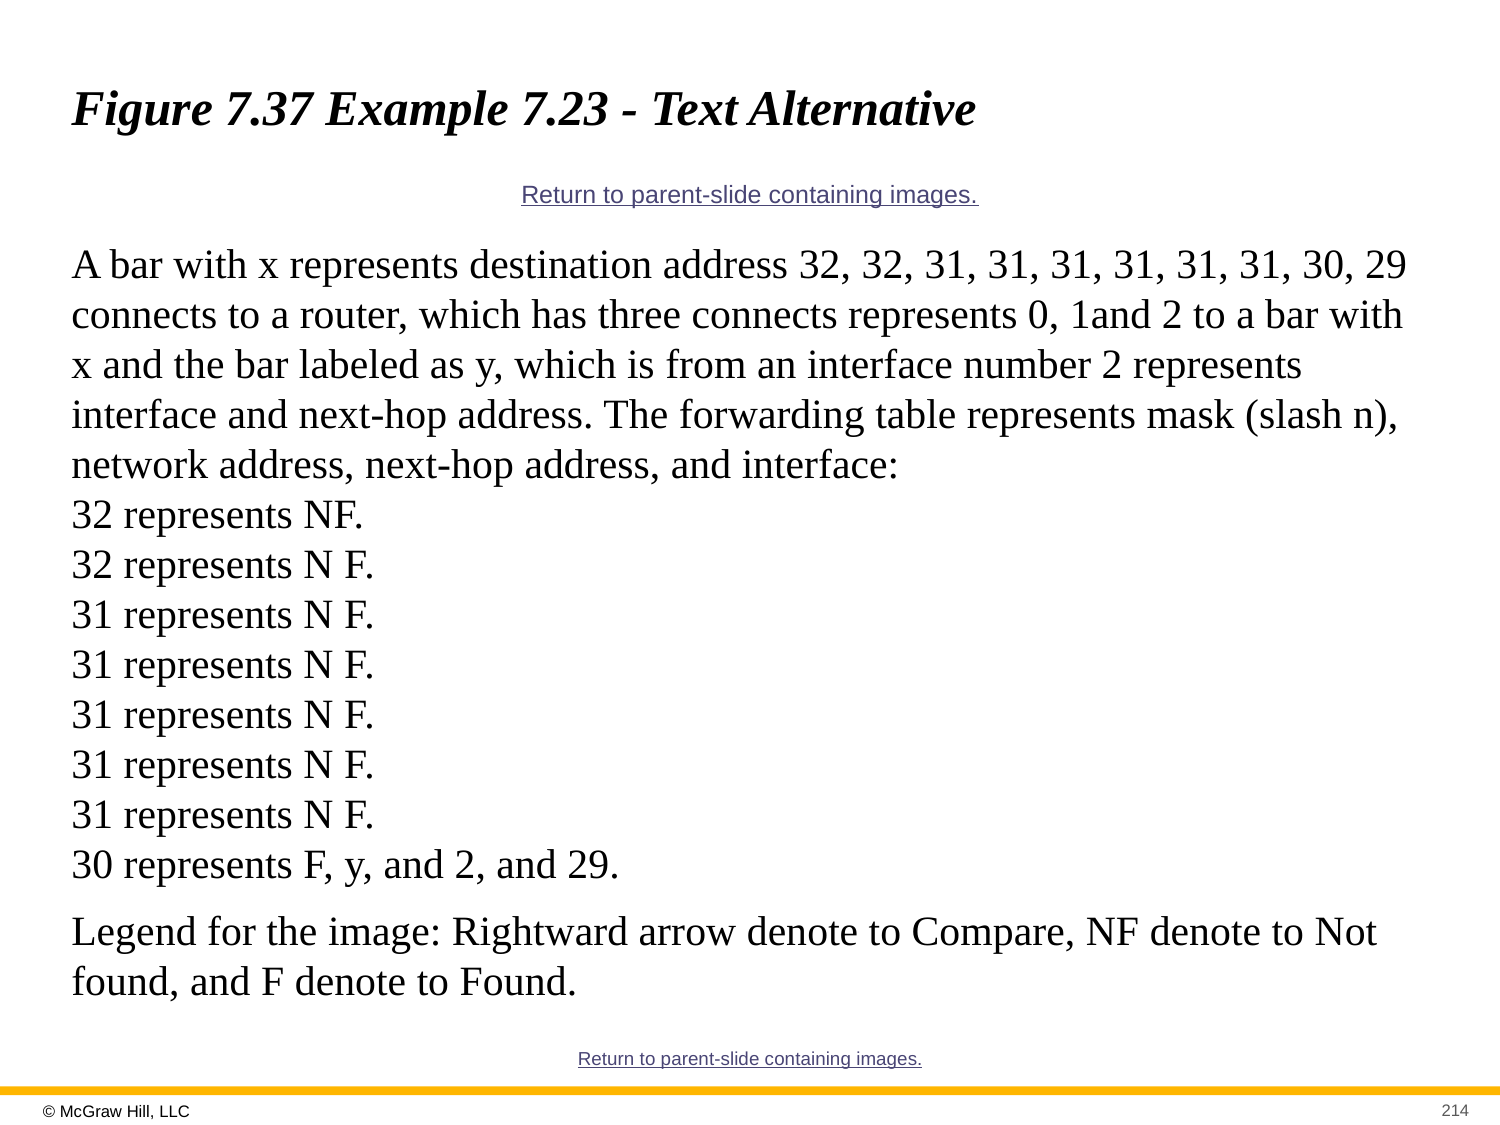

# Figure 7.37 Example 7.23 - Text Alternative
Return to parent-slide containing images.
A bar with x represents destination address 32, 32, 31, 31, 31, 31, 31, 31, 30, 29 connects to a router, which has three connects represents 0, 1and 2 to a bar with x and the bar labeled as y, which is from an interface number 2 represents interface and next-hop address. The forwarding table represents mask (slash n), network address, next-hop address, and interface:
32 represents NF.
32 represents N F.
31 represents N F.
31 represents N F.
31 represents N F.
31 represents N F.
31 represents N F.
30 represents F, y, and 2, and 29.
Legend for the image: Rightward arrow denote to Compare, NF denote to Not found, and F denote to Found.
Return to parent-slide containing images.
214